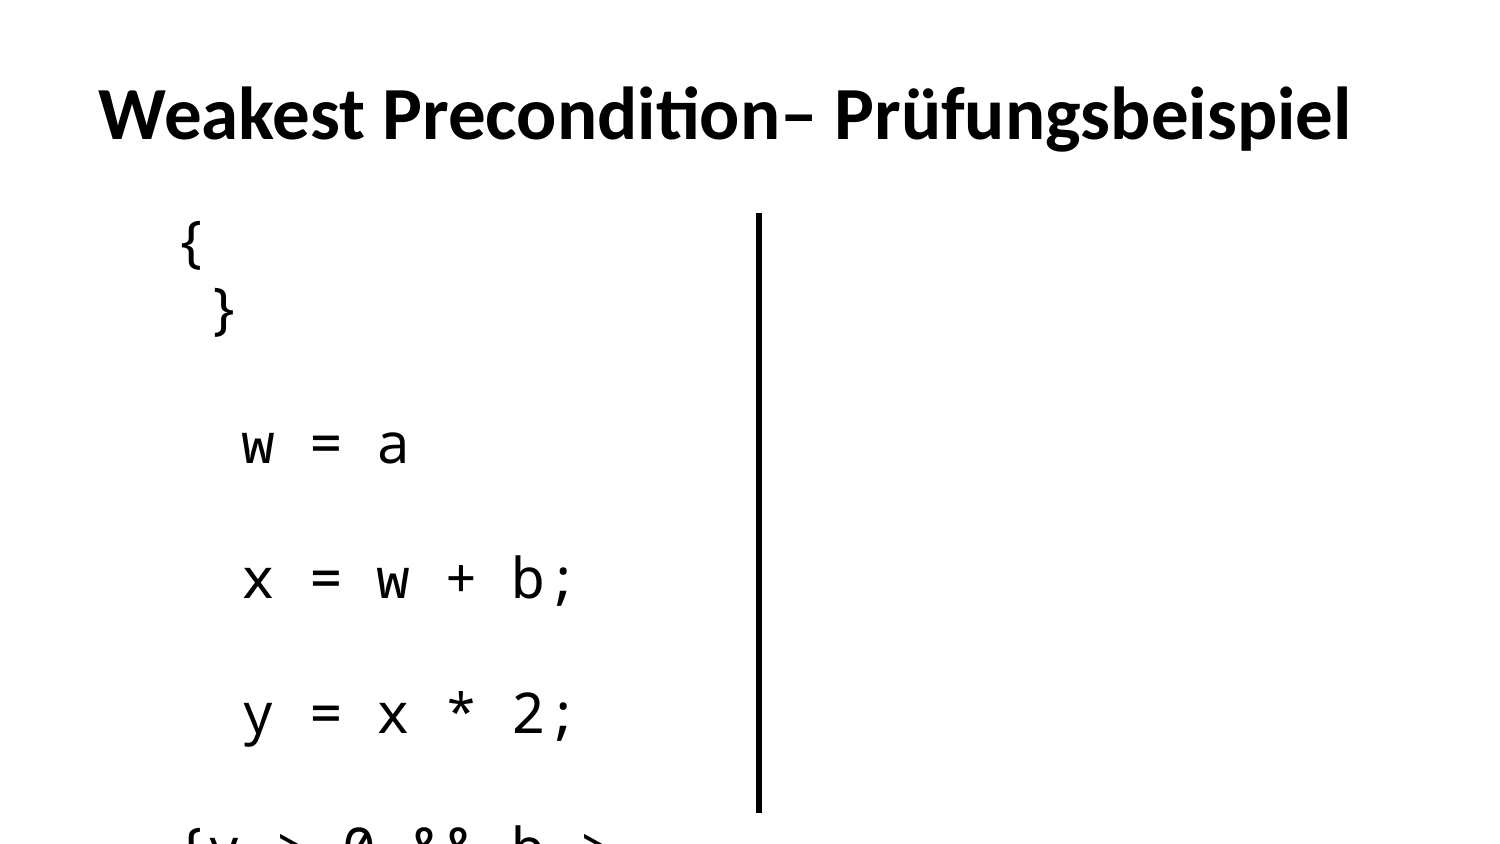

# Weakest Precondition– Prüfungsbeispiel
{               }

  w = a

  x = w + b;

  y = x * 2;

{y > 0 && b > 10}